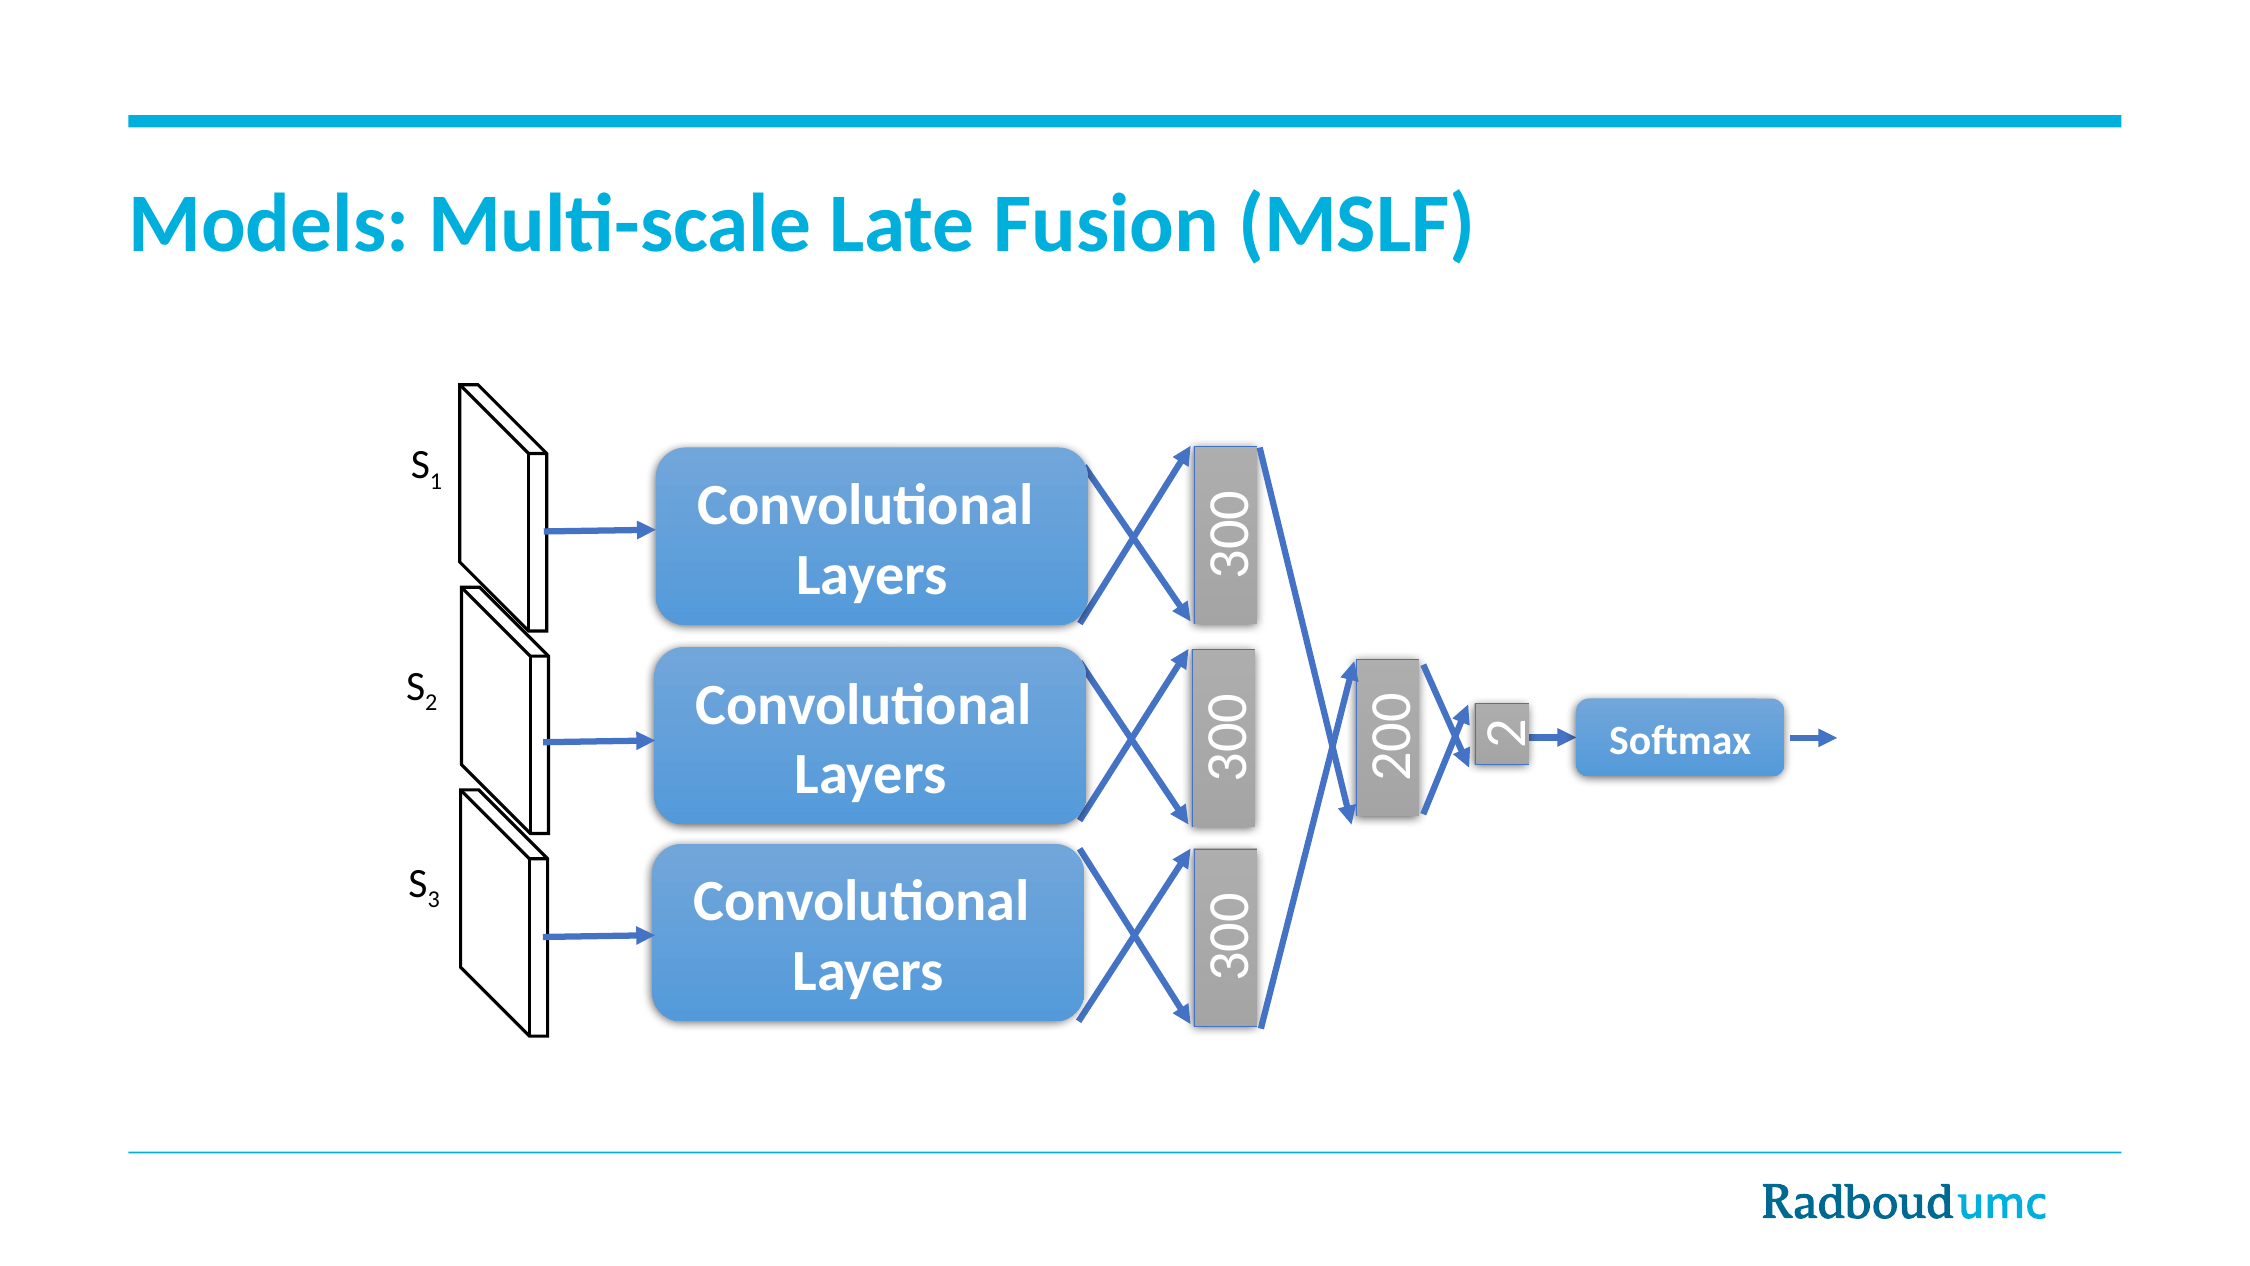

# Models: Multi-scale Late Fusion (MSLF)

S1
300
Convolutional
Layers

Convolutional
Layers
300
S2
200
Softmax
2

Convolutional
Layers
S3
300
300